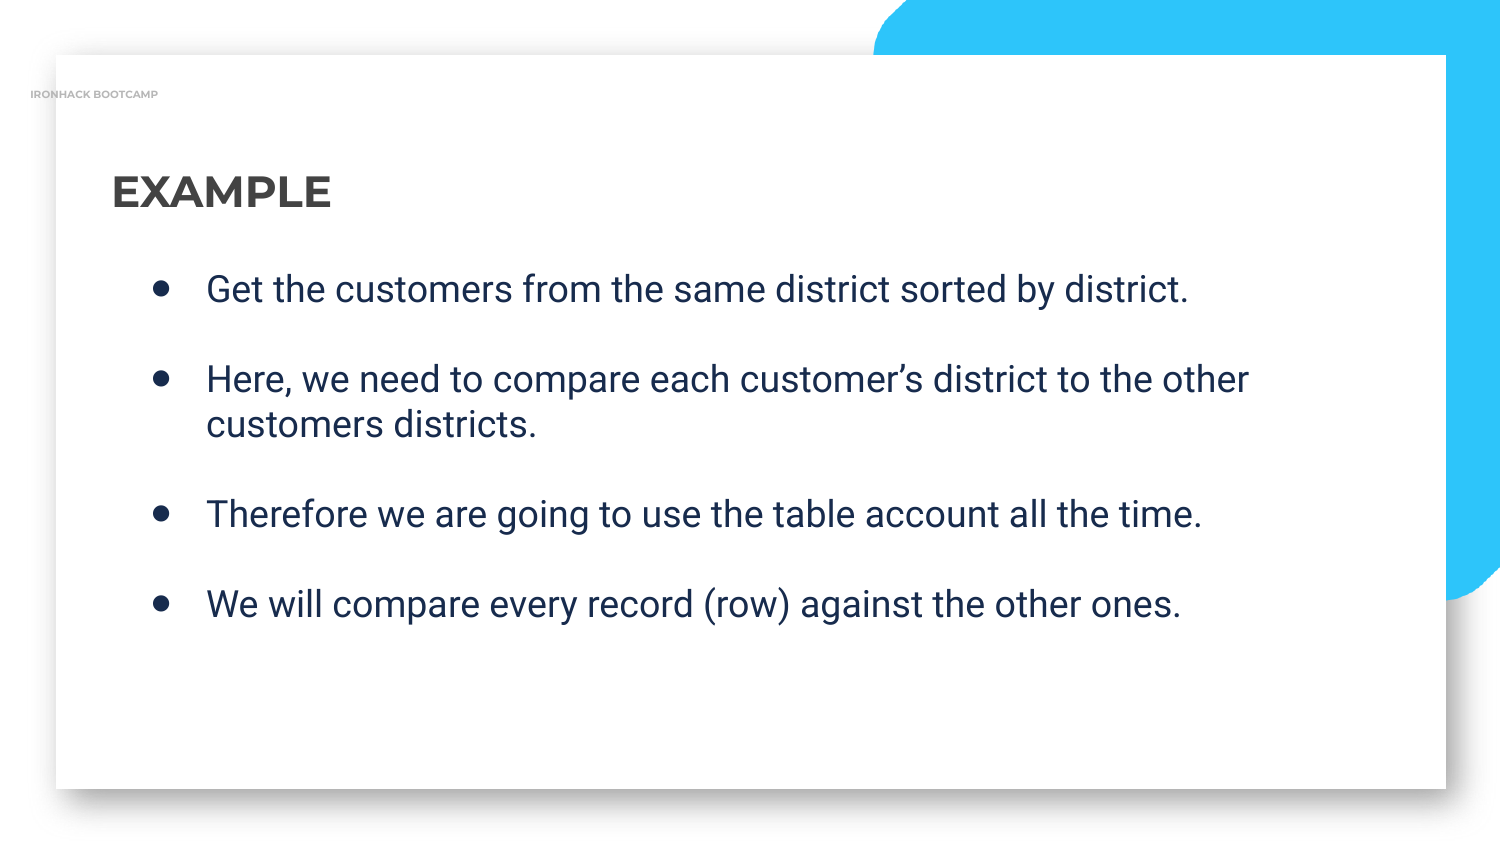

IRONHACK BOOTCAMP
EXAMPLE
Get the customers from the same district sorted by district.

Here, we need to compare each customer’s district to the other customers districts.

Therefore we are going to use the table account all the time.

We will compare every record (row) against the other ones.